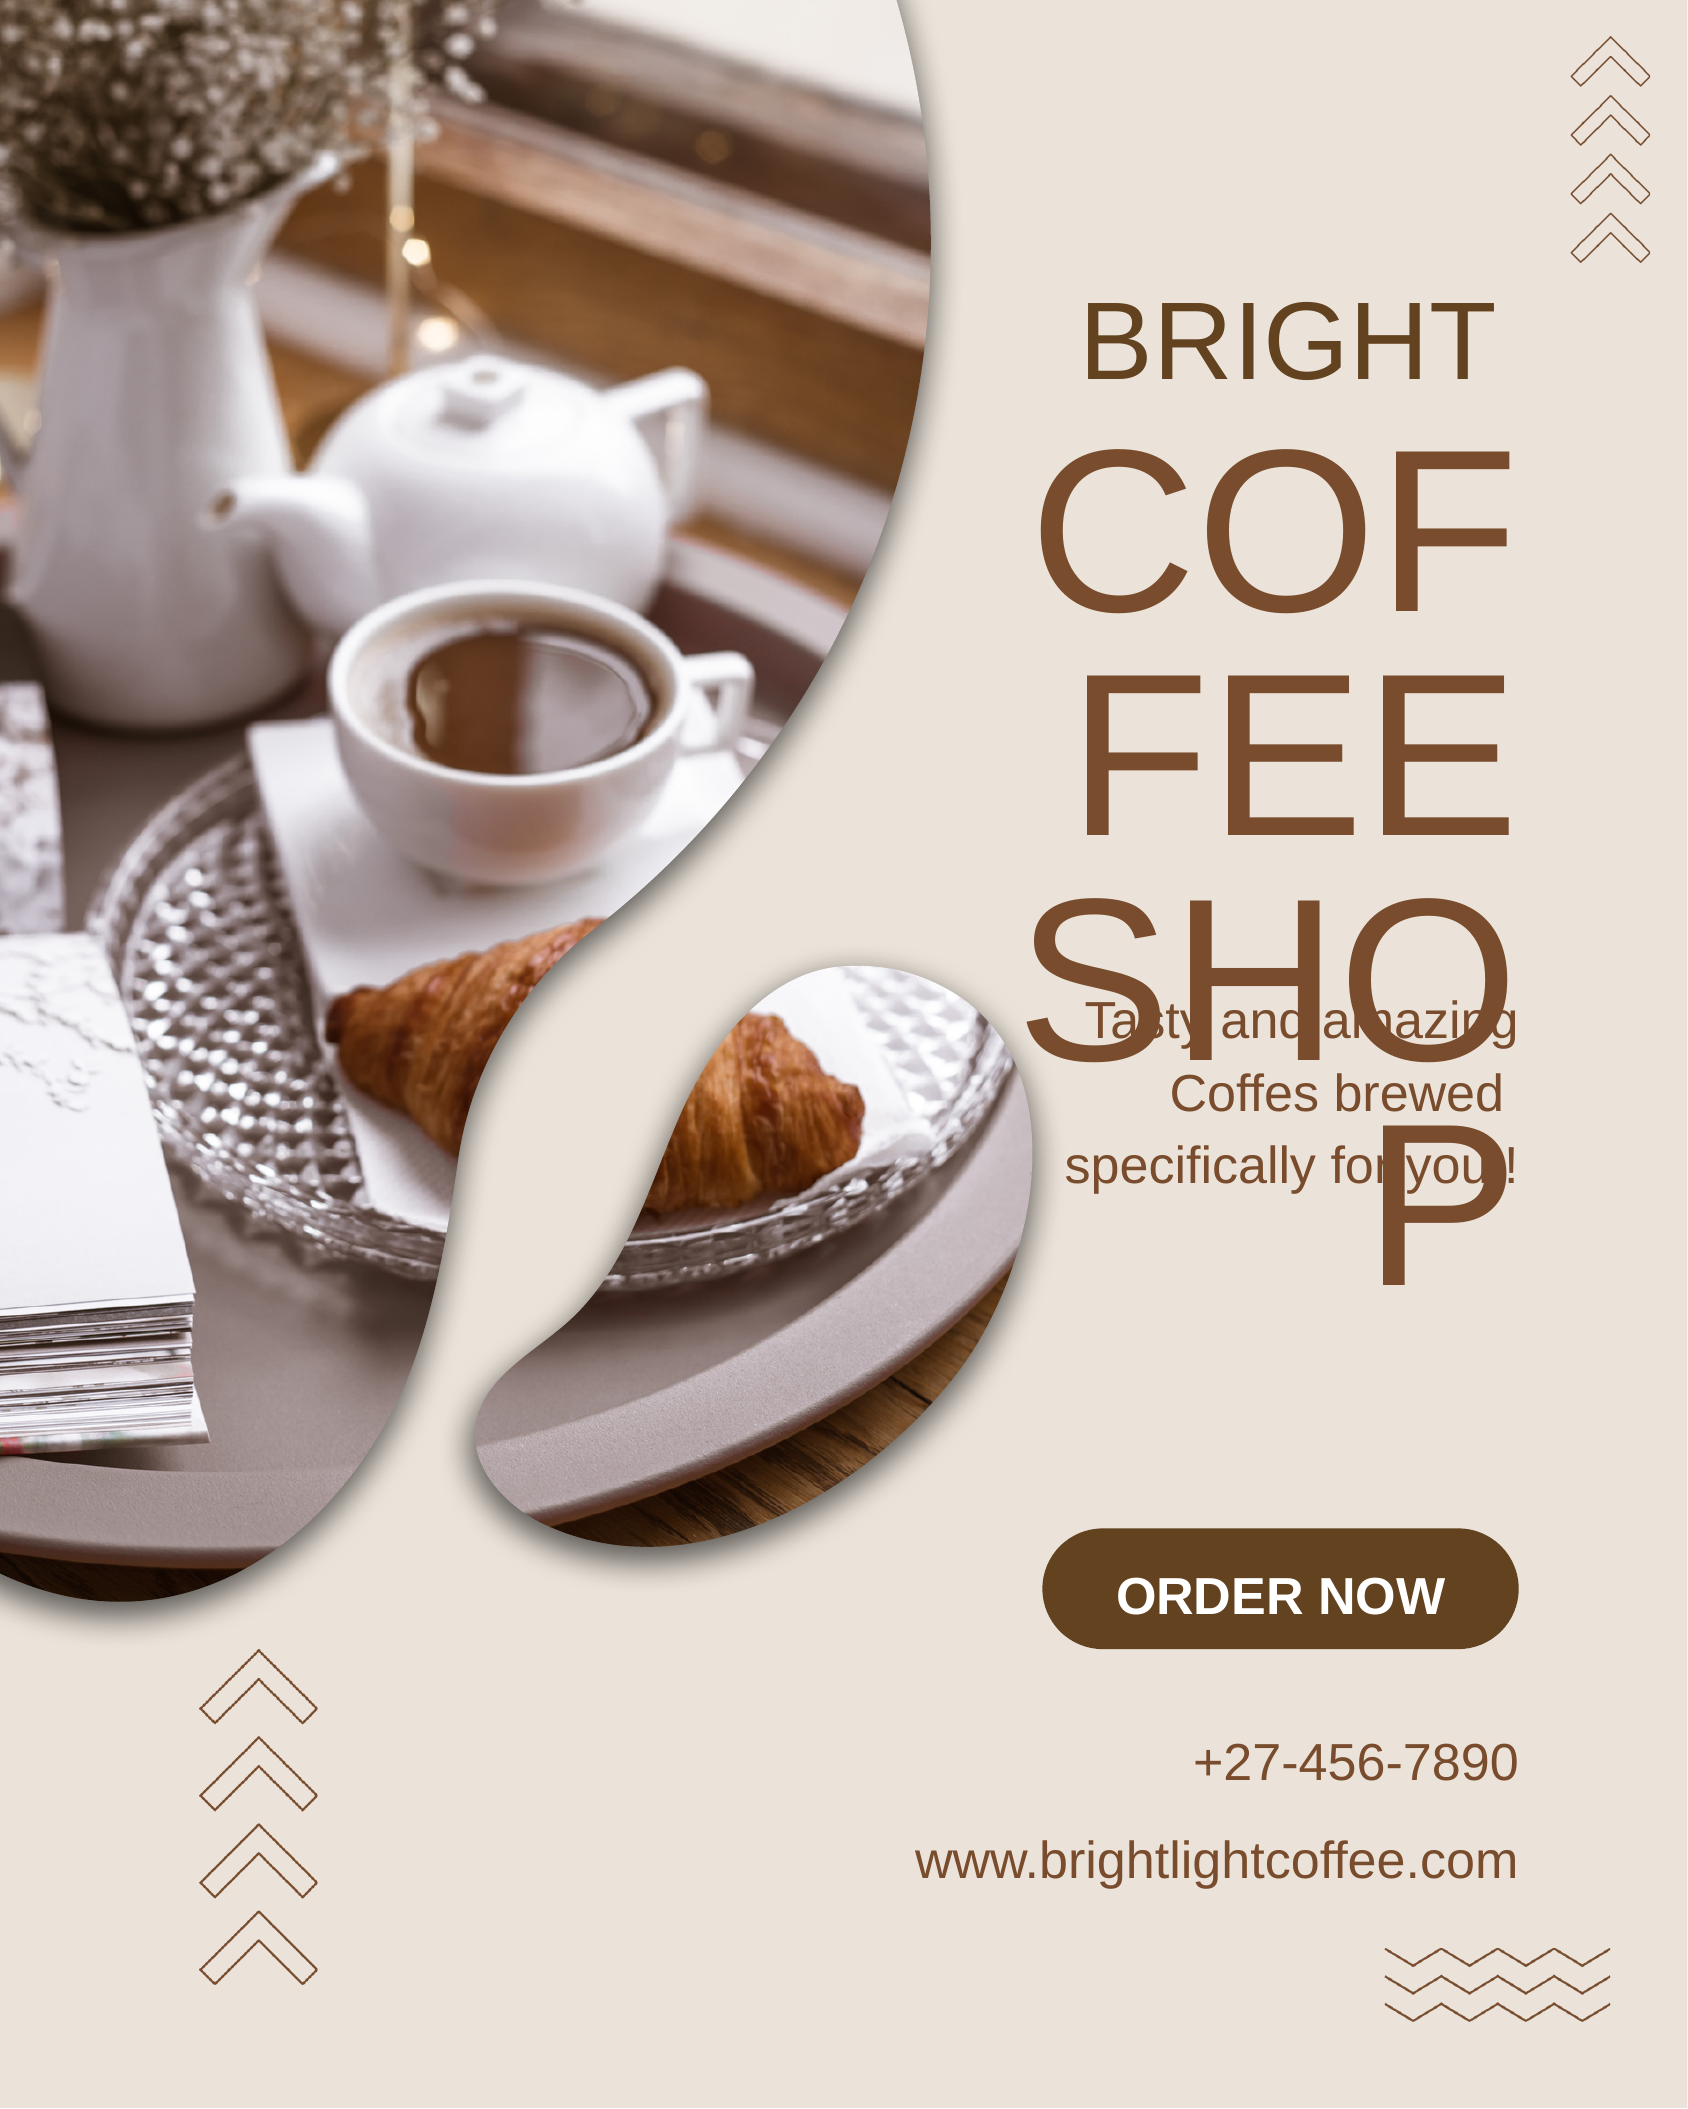

BRIGHT
COFFEE SHOP
Tasty and amazing Coffes brewed  specifically for you!!

ORDER NOW

+27-456-7890
 www.brightlightcoffee.com